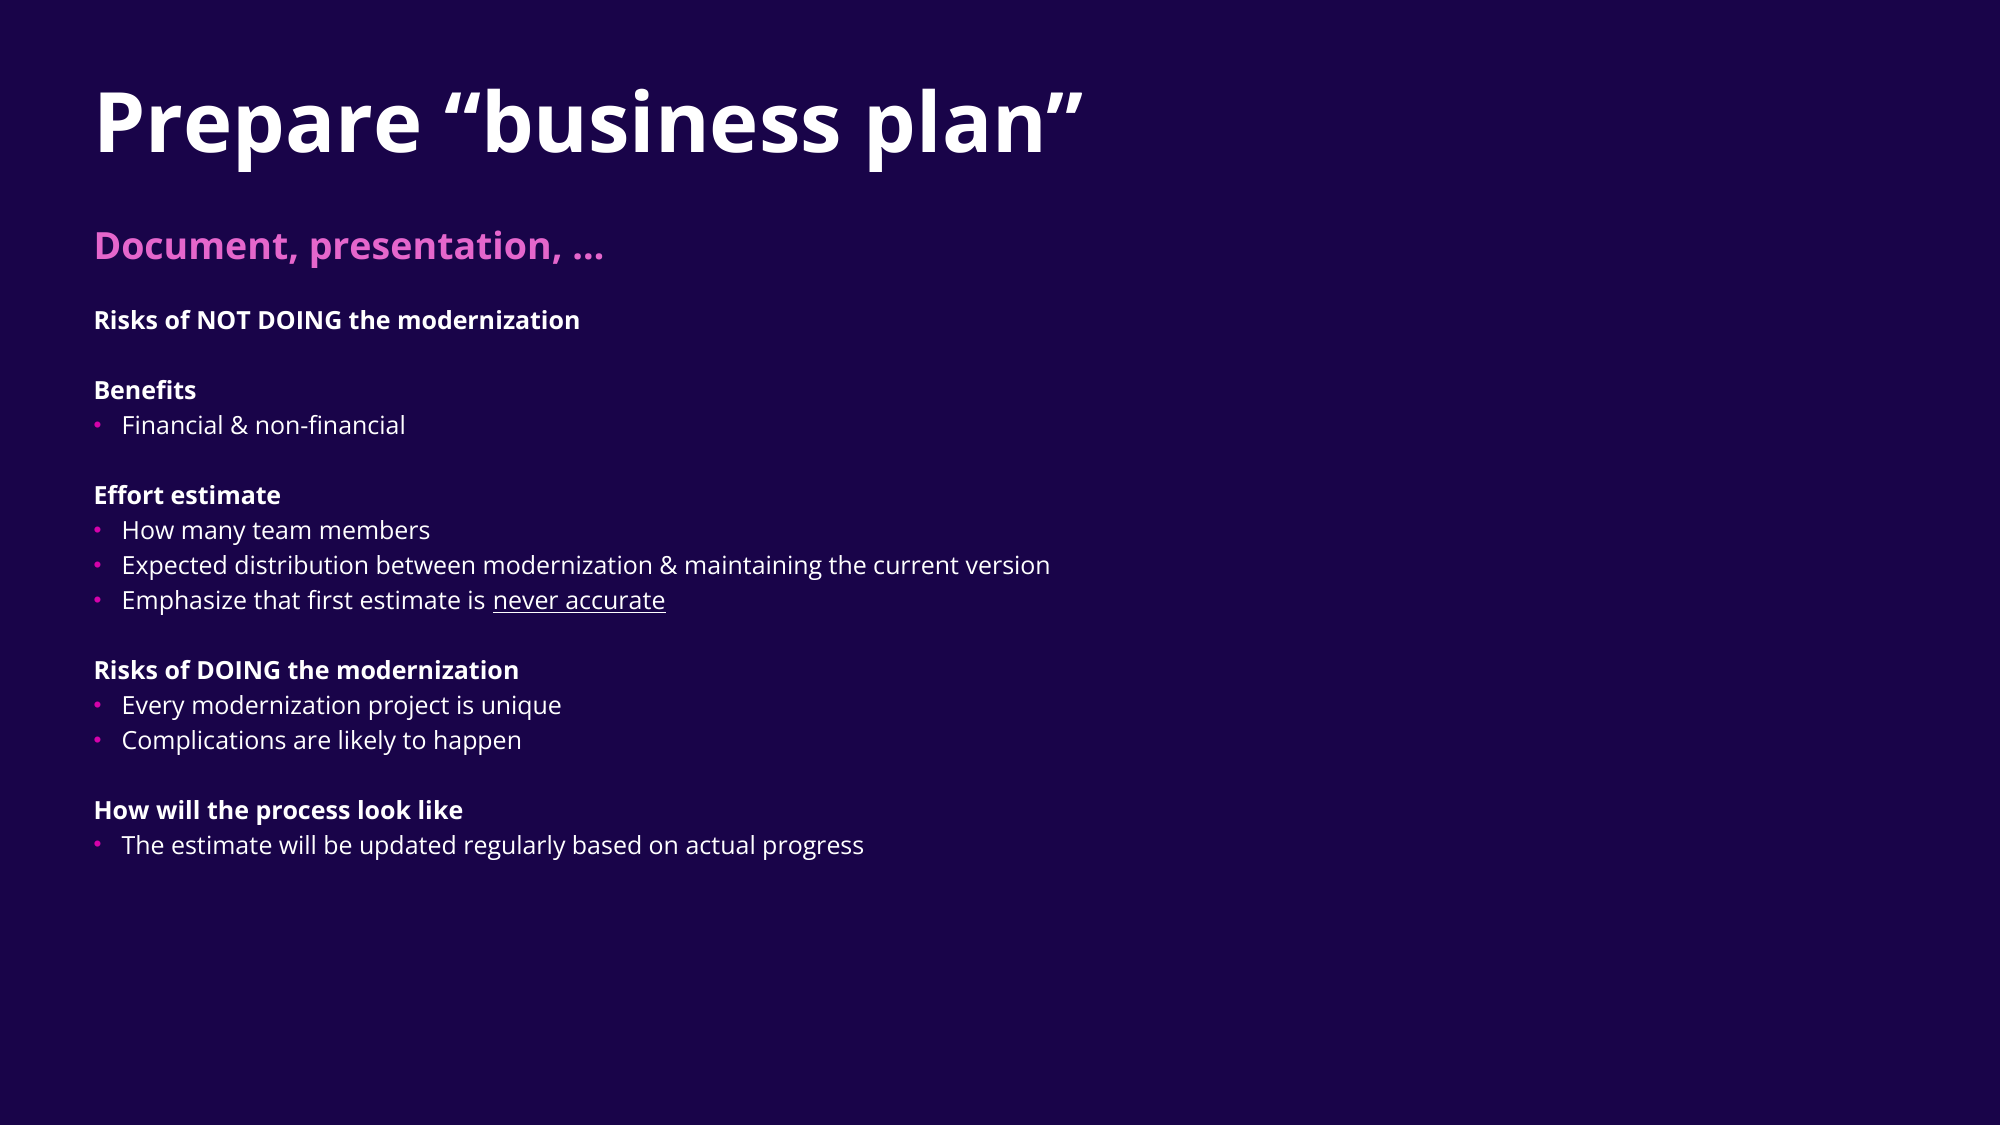

# Prepare “business plan”
Document, presentation, …
Risks of NOT DOING the modernization

Benefits
Financial & non-financial

Effort estimate
How many team members
Expected distribution between modernization & maintaining the current version
Emphasize that first estimate is never accurate

Risks of DOING the modernization
Every modernization project is unique
Complications are likely to happen

How will the process look like
The estimate will be updated regularly based on actual progress